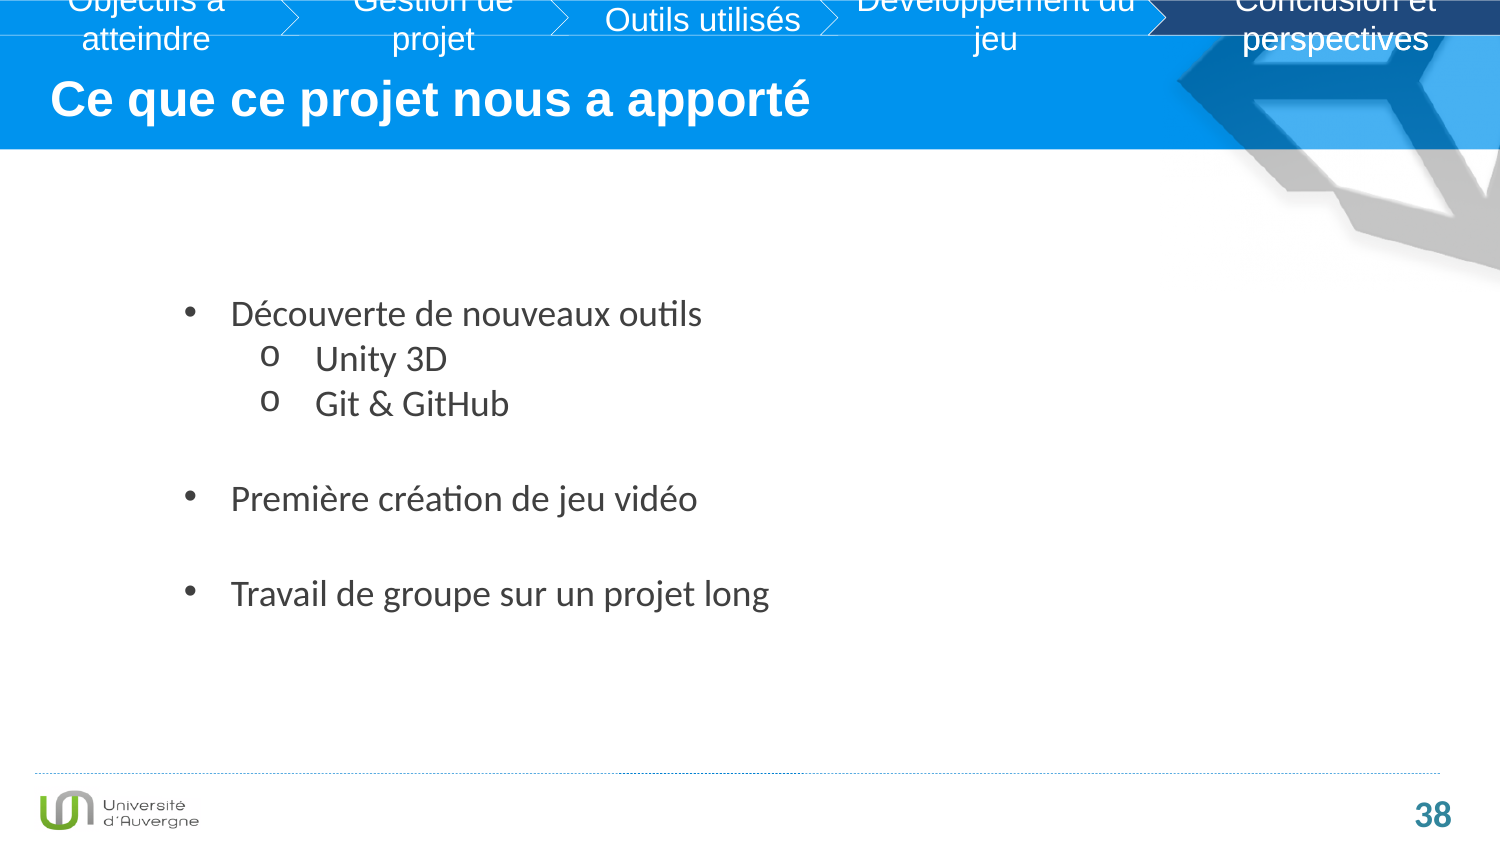

Conclusion et perspectives
Ce que ce projet nous a apporté
Découverte de nouveaux outils
Unity 3D
Git & GitHub

Première création de jeu vidéo

Travail de groupe sur un projet long